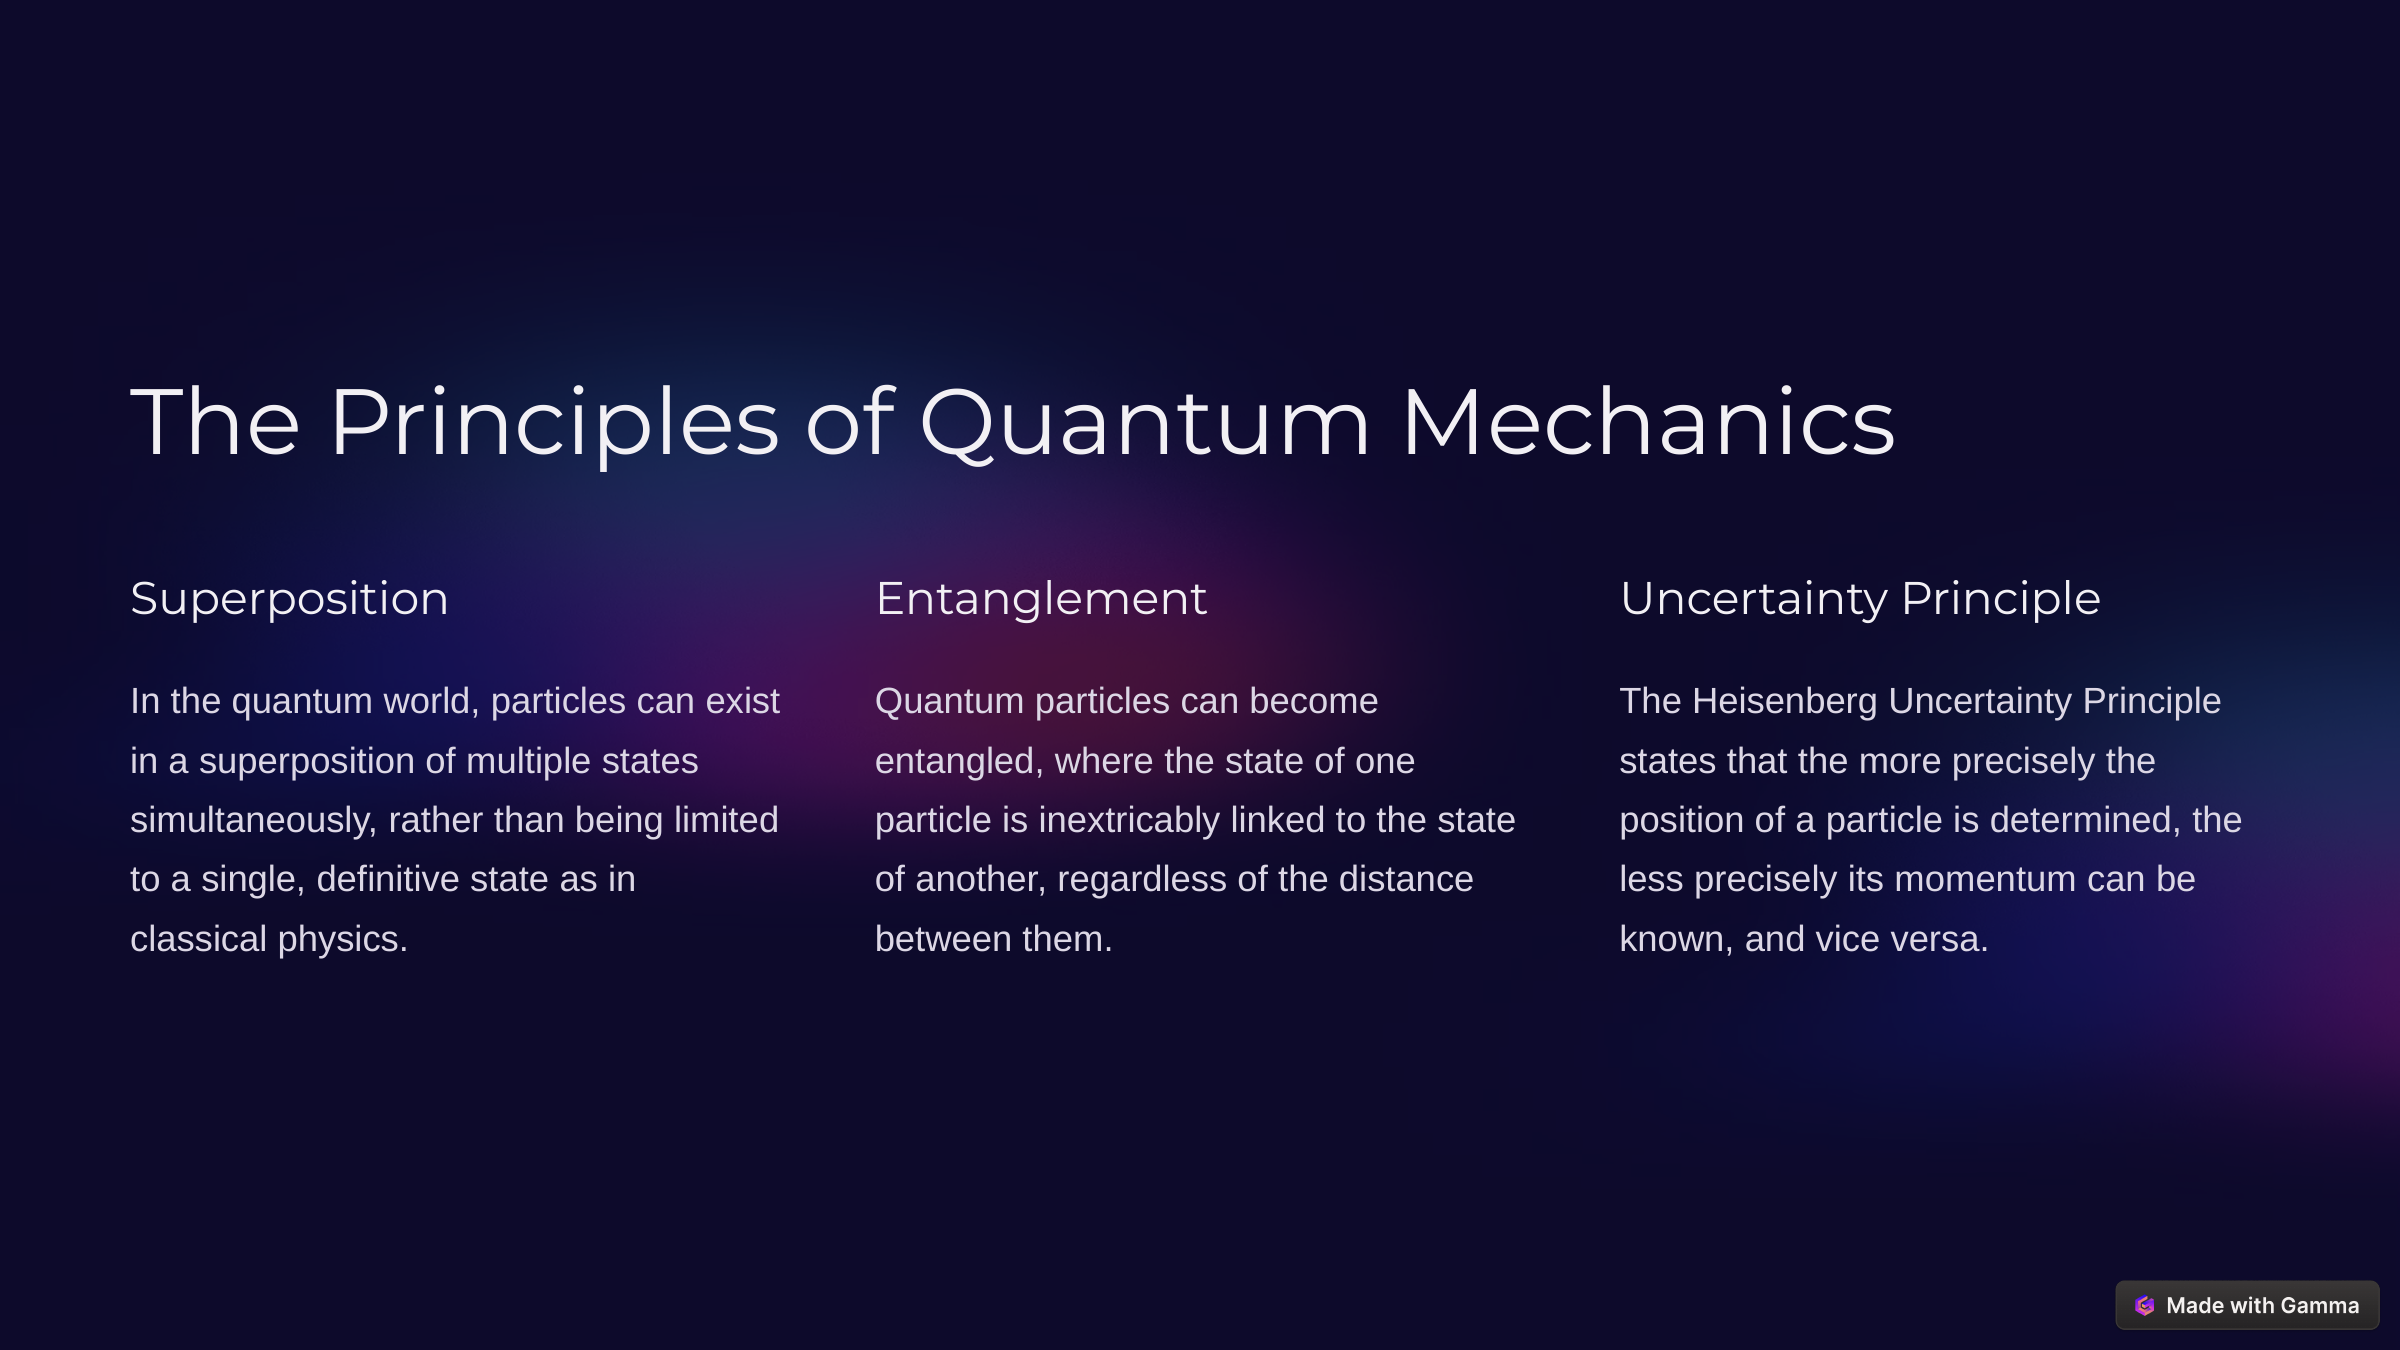

The Principles of Quantum Mechanics
Superposition
Entanglement
Uncertainty Principle
In the quantum world, particles can exist in a superposition of multiple states simultaneously, rather than being limited to a single, definitive state as in classical physics.
Quantum particles can become entangled, where the state of one particle is inextricably linked to the state of another, regardless of the distance between them.
The Heisenberg Uncertainty Principle states that the more precisely the position of a particle is determined, the less precisely its momentum can be known, and vice versa.